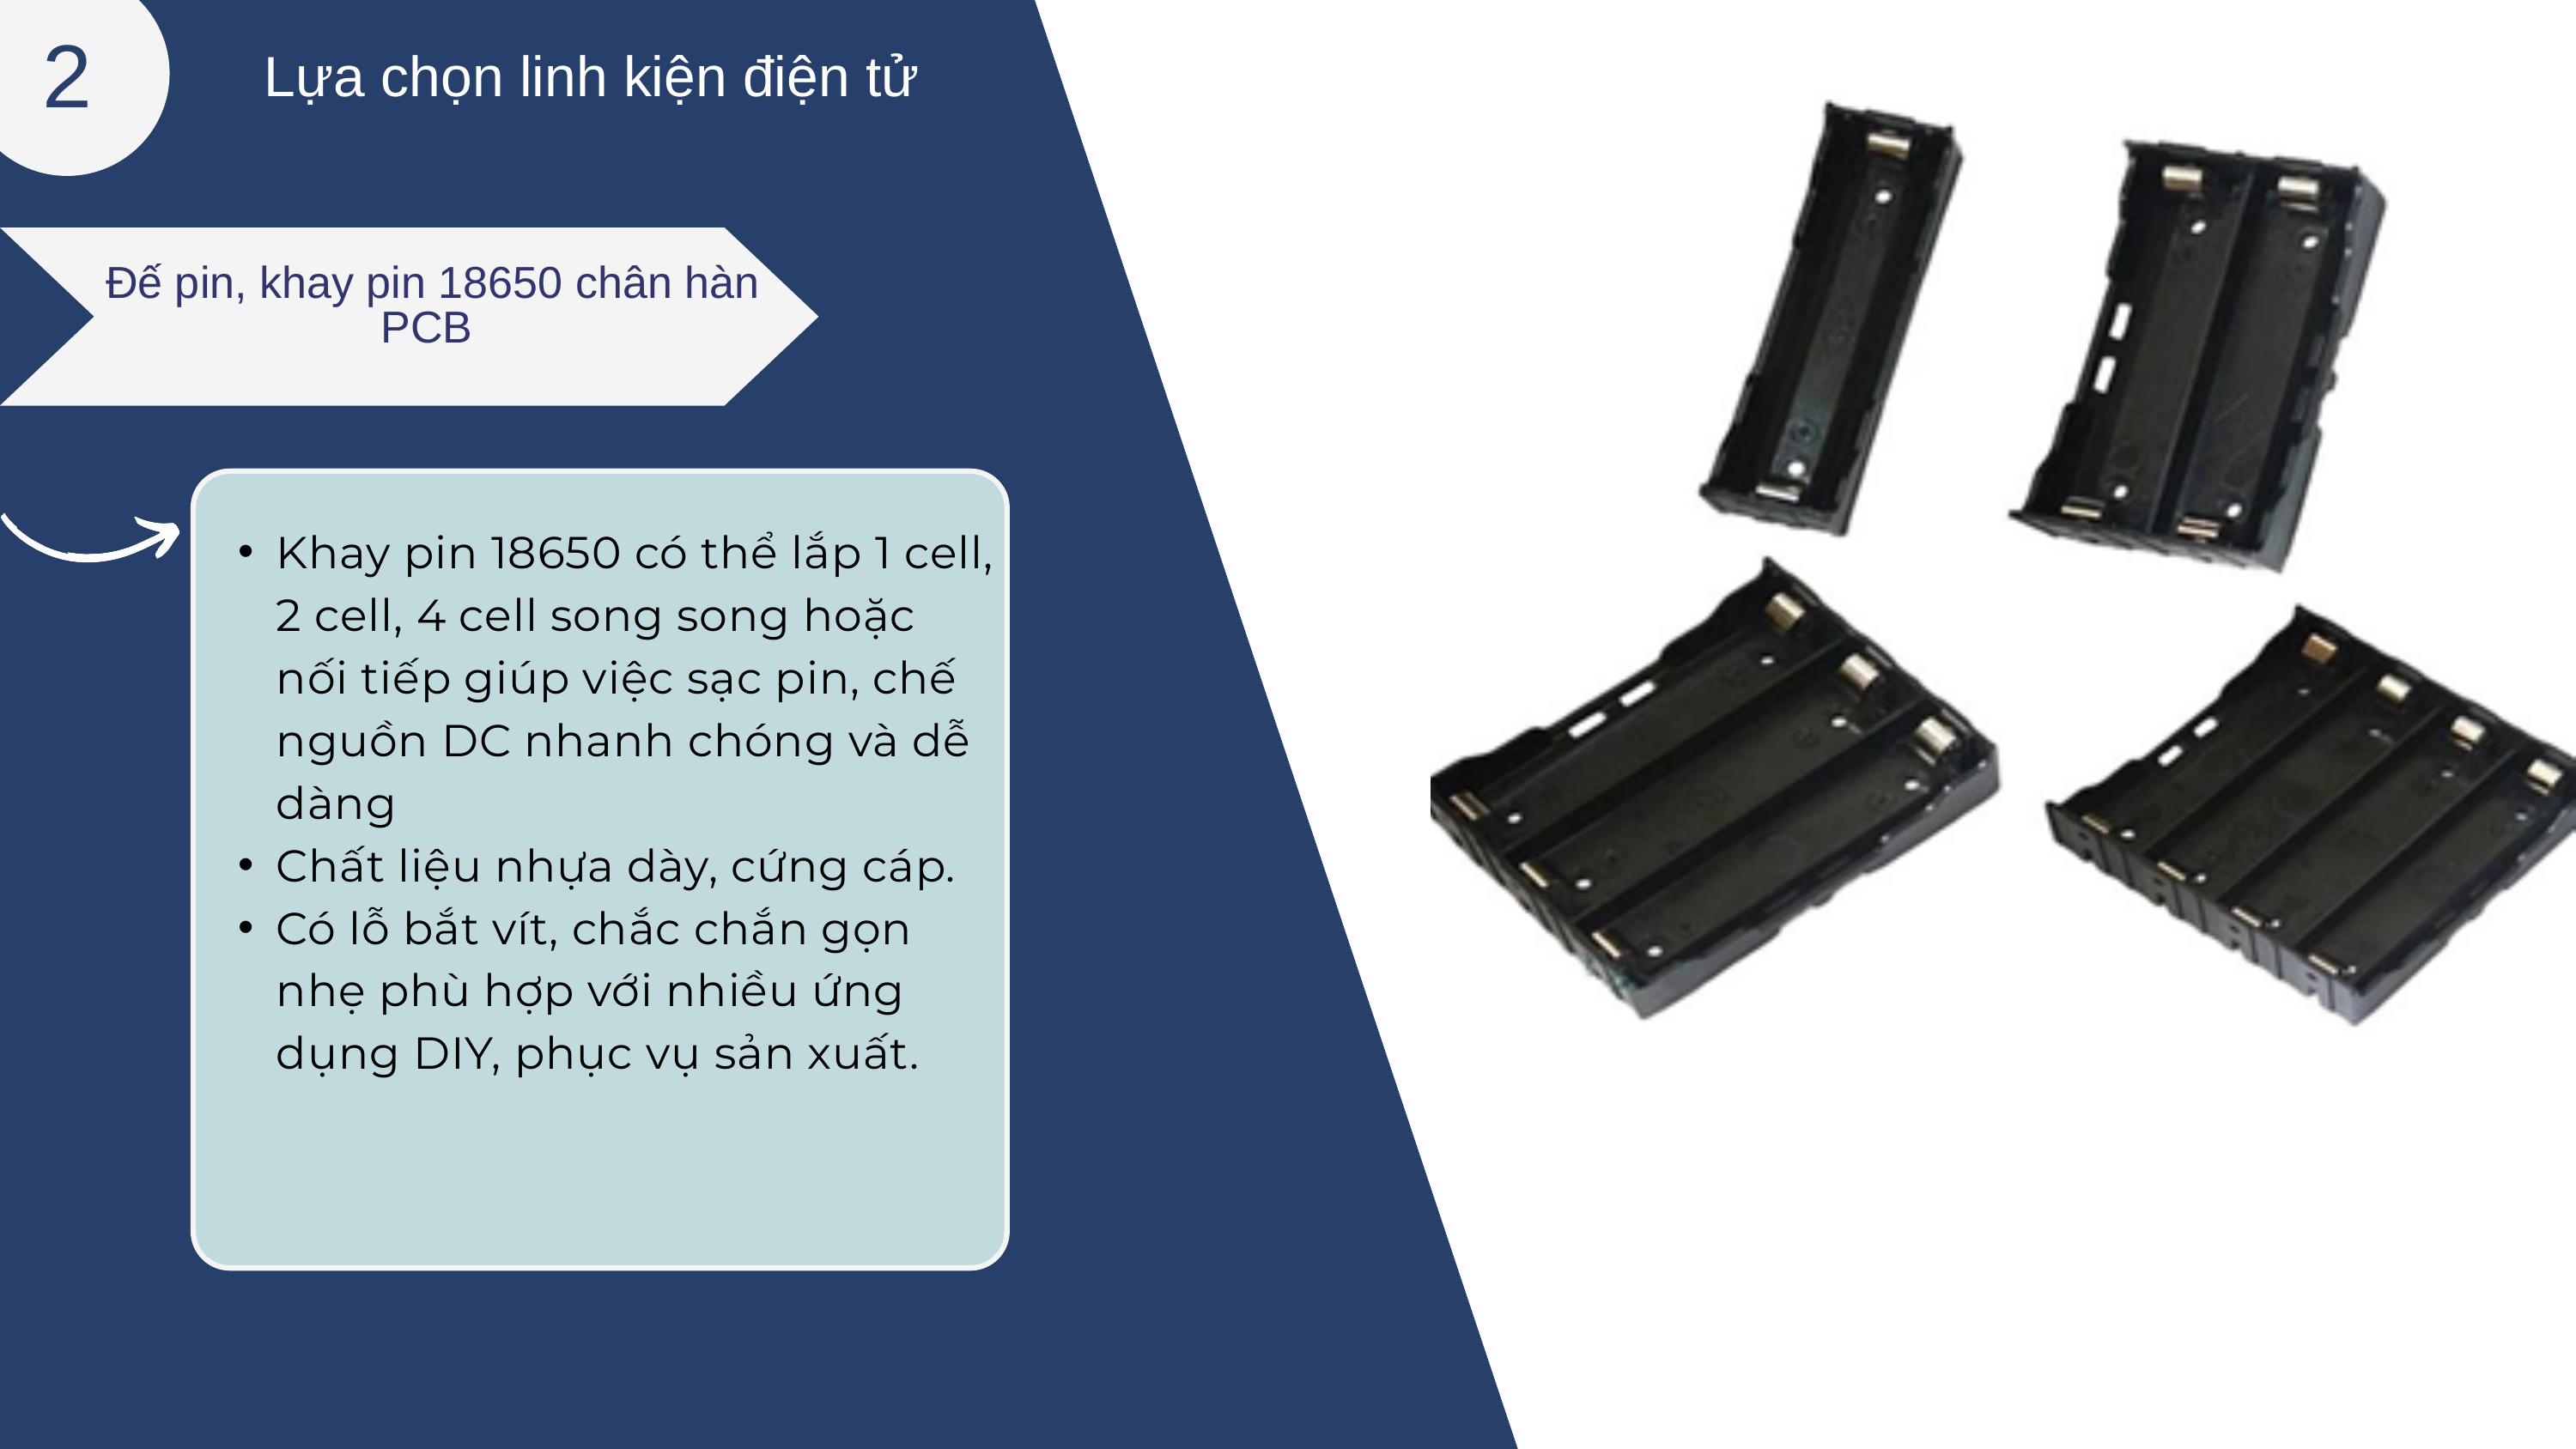

2

Lựa chọn linh kiện điện tử

Đế pin, khay pin 18650 chân hàn PCB

Khay pin 18650 có thể lắp 1 cell, 2 cell, 4 cell song song hoặc nối tiếp giúp việc sạc pin, chế nguồn DC nhanh chóng và dễ dàng
Chất liệu nhựa dày, cứng cáp.
Có lỗ bắt vít, chắc chắn gọn nhẹ phù hợp với nhiều ứng dụng DIY, phục vụ sản xuất.